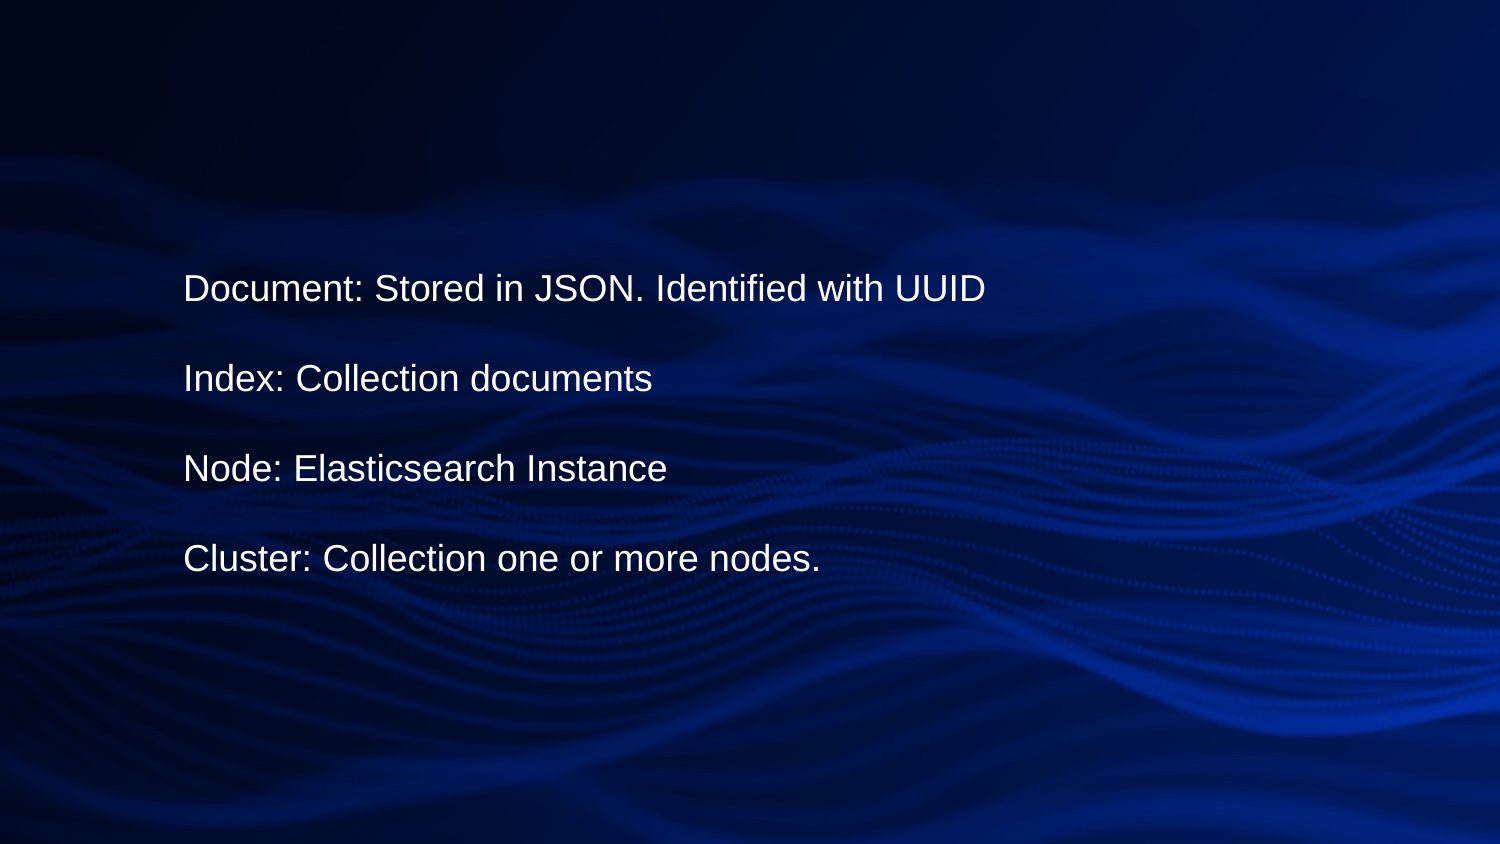

Document: Stored in JSON. Identified with UUID

Index: Collection documents

Node: Elasticsearch Instance

Cluster: Collection one or more nodes.